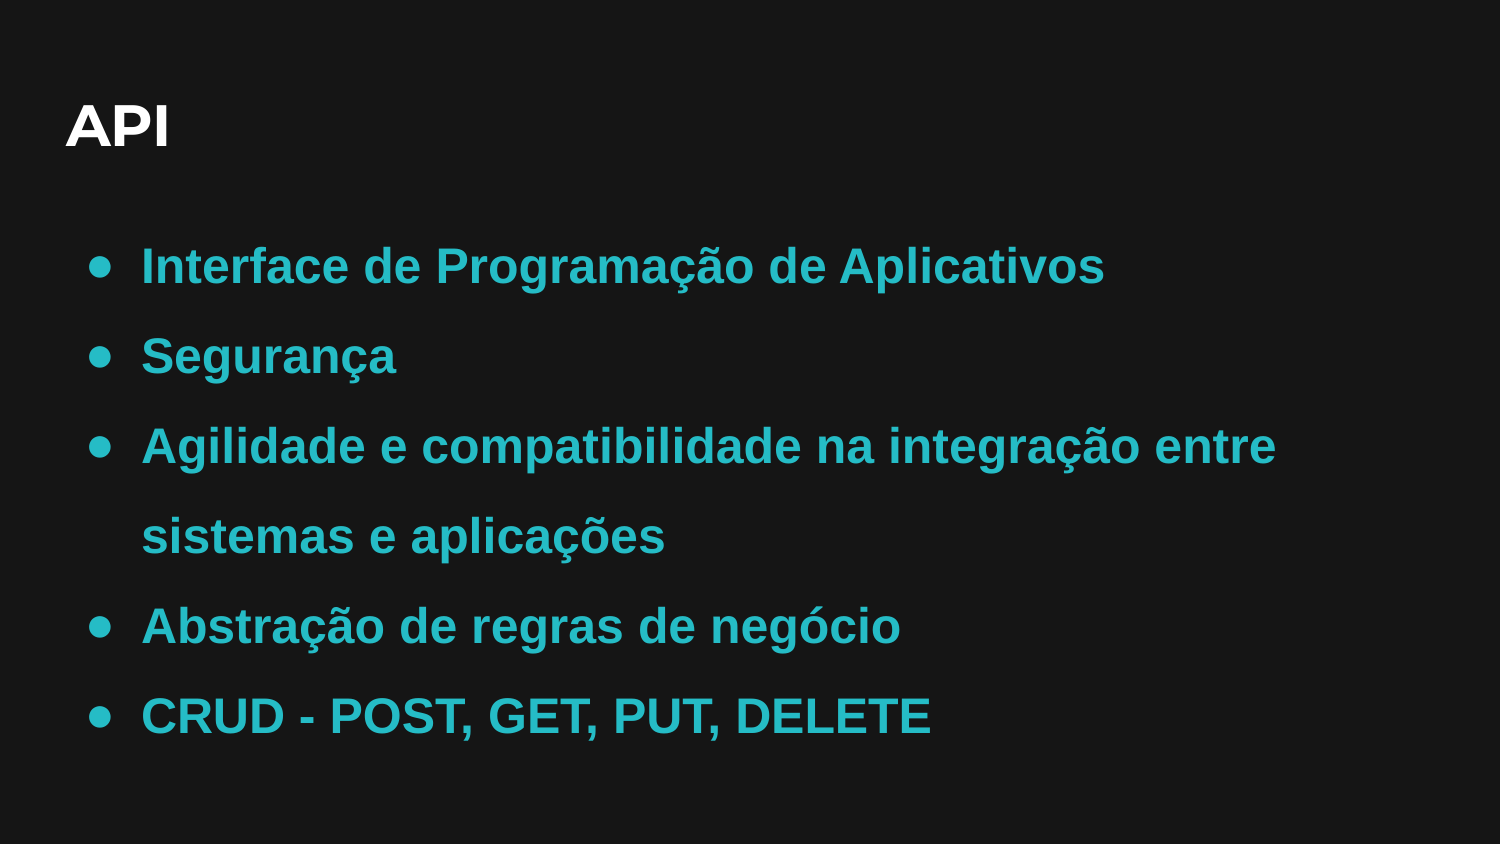

# API
Interface de Programação de Aplicativos
Segurança
Agilidade e compatibilidade na integração entre sistemas e aplicações
Abstração de regras de negócio
CRUD - POST, GET, PUT, DELETE